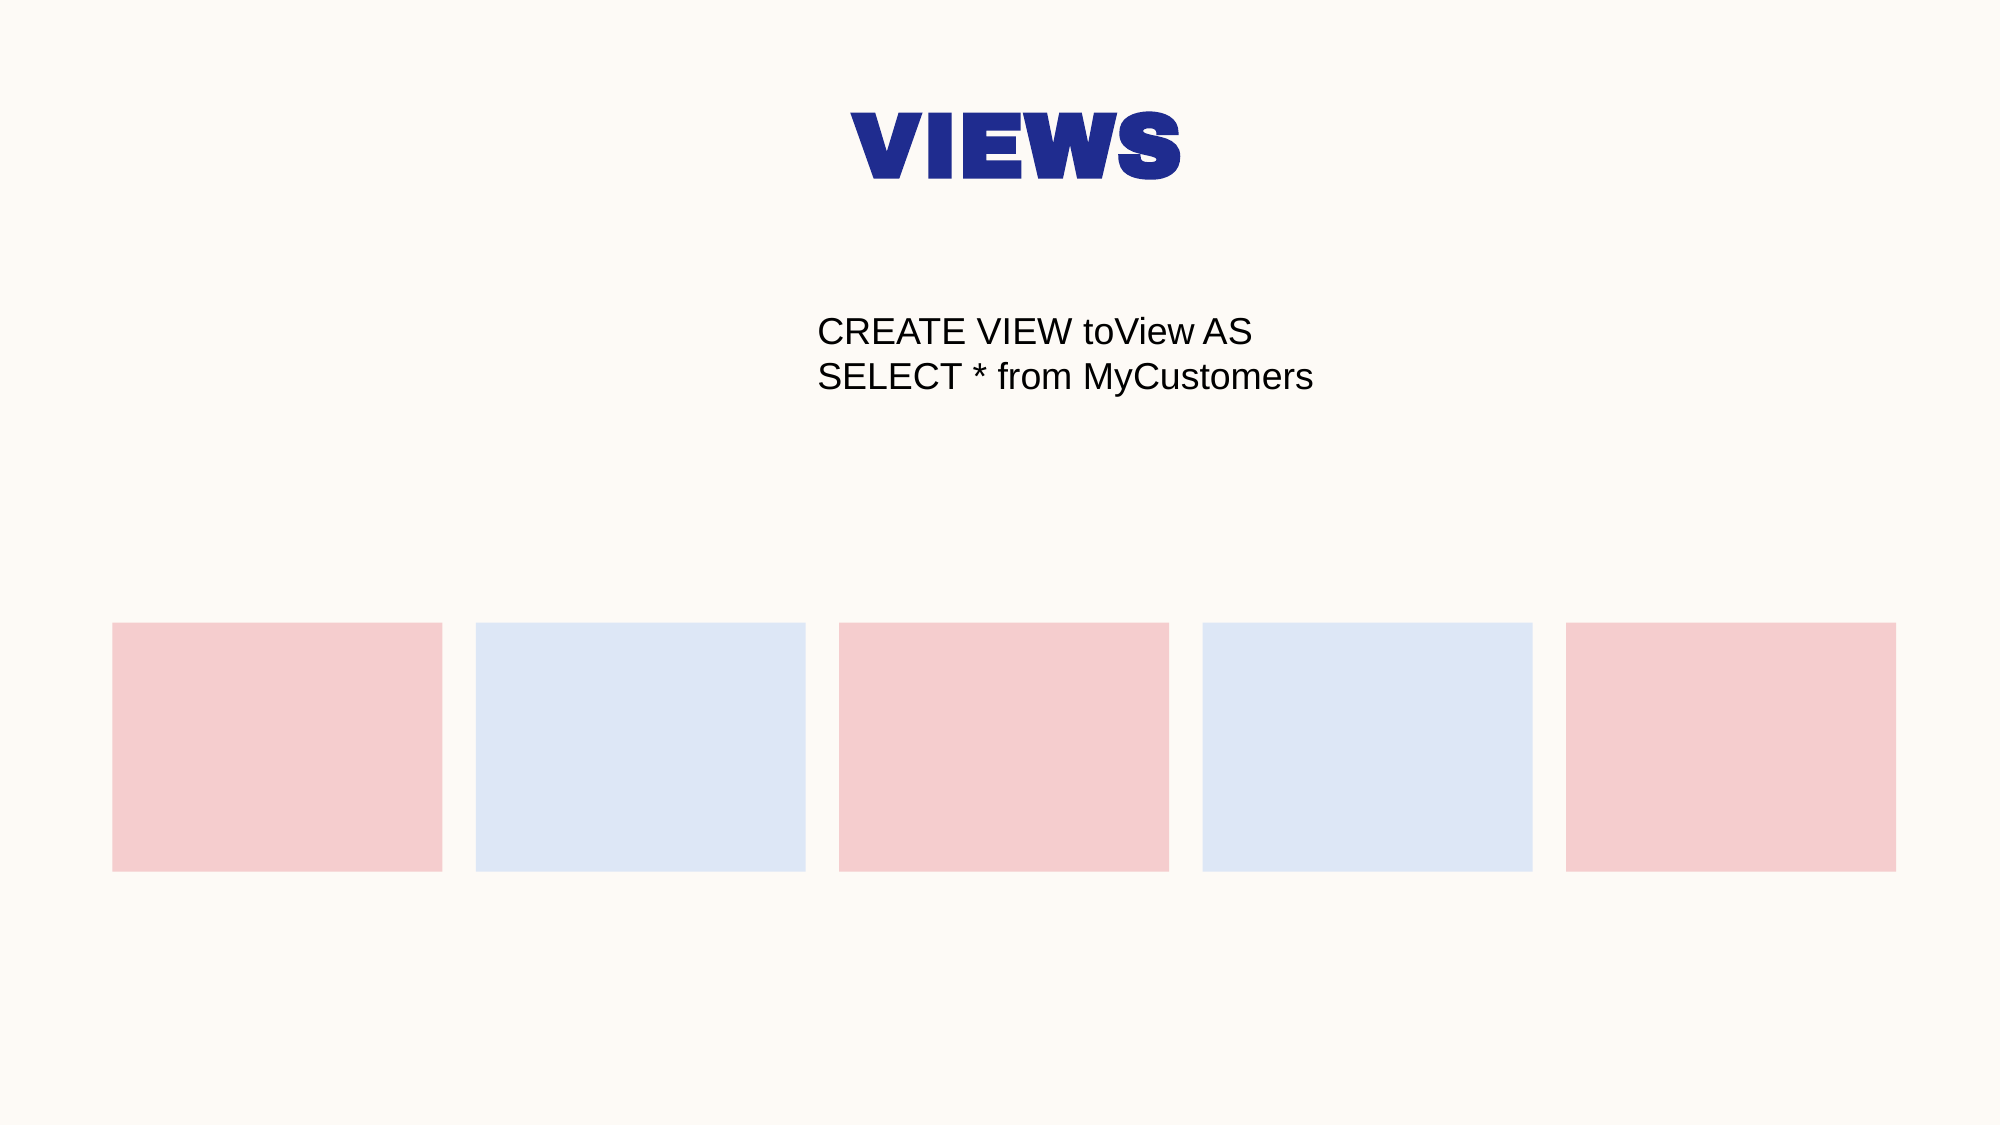

# Views
CREATE VIEW toView AS
SELECT * from MyCustomers